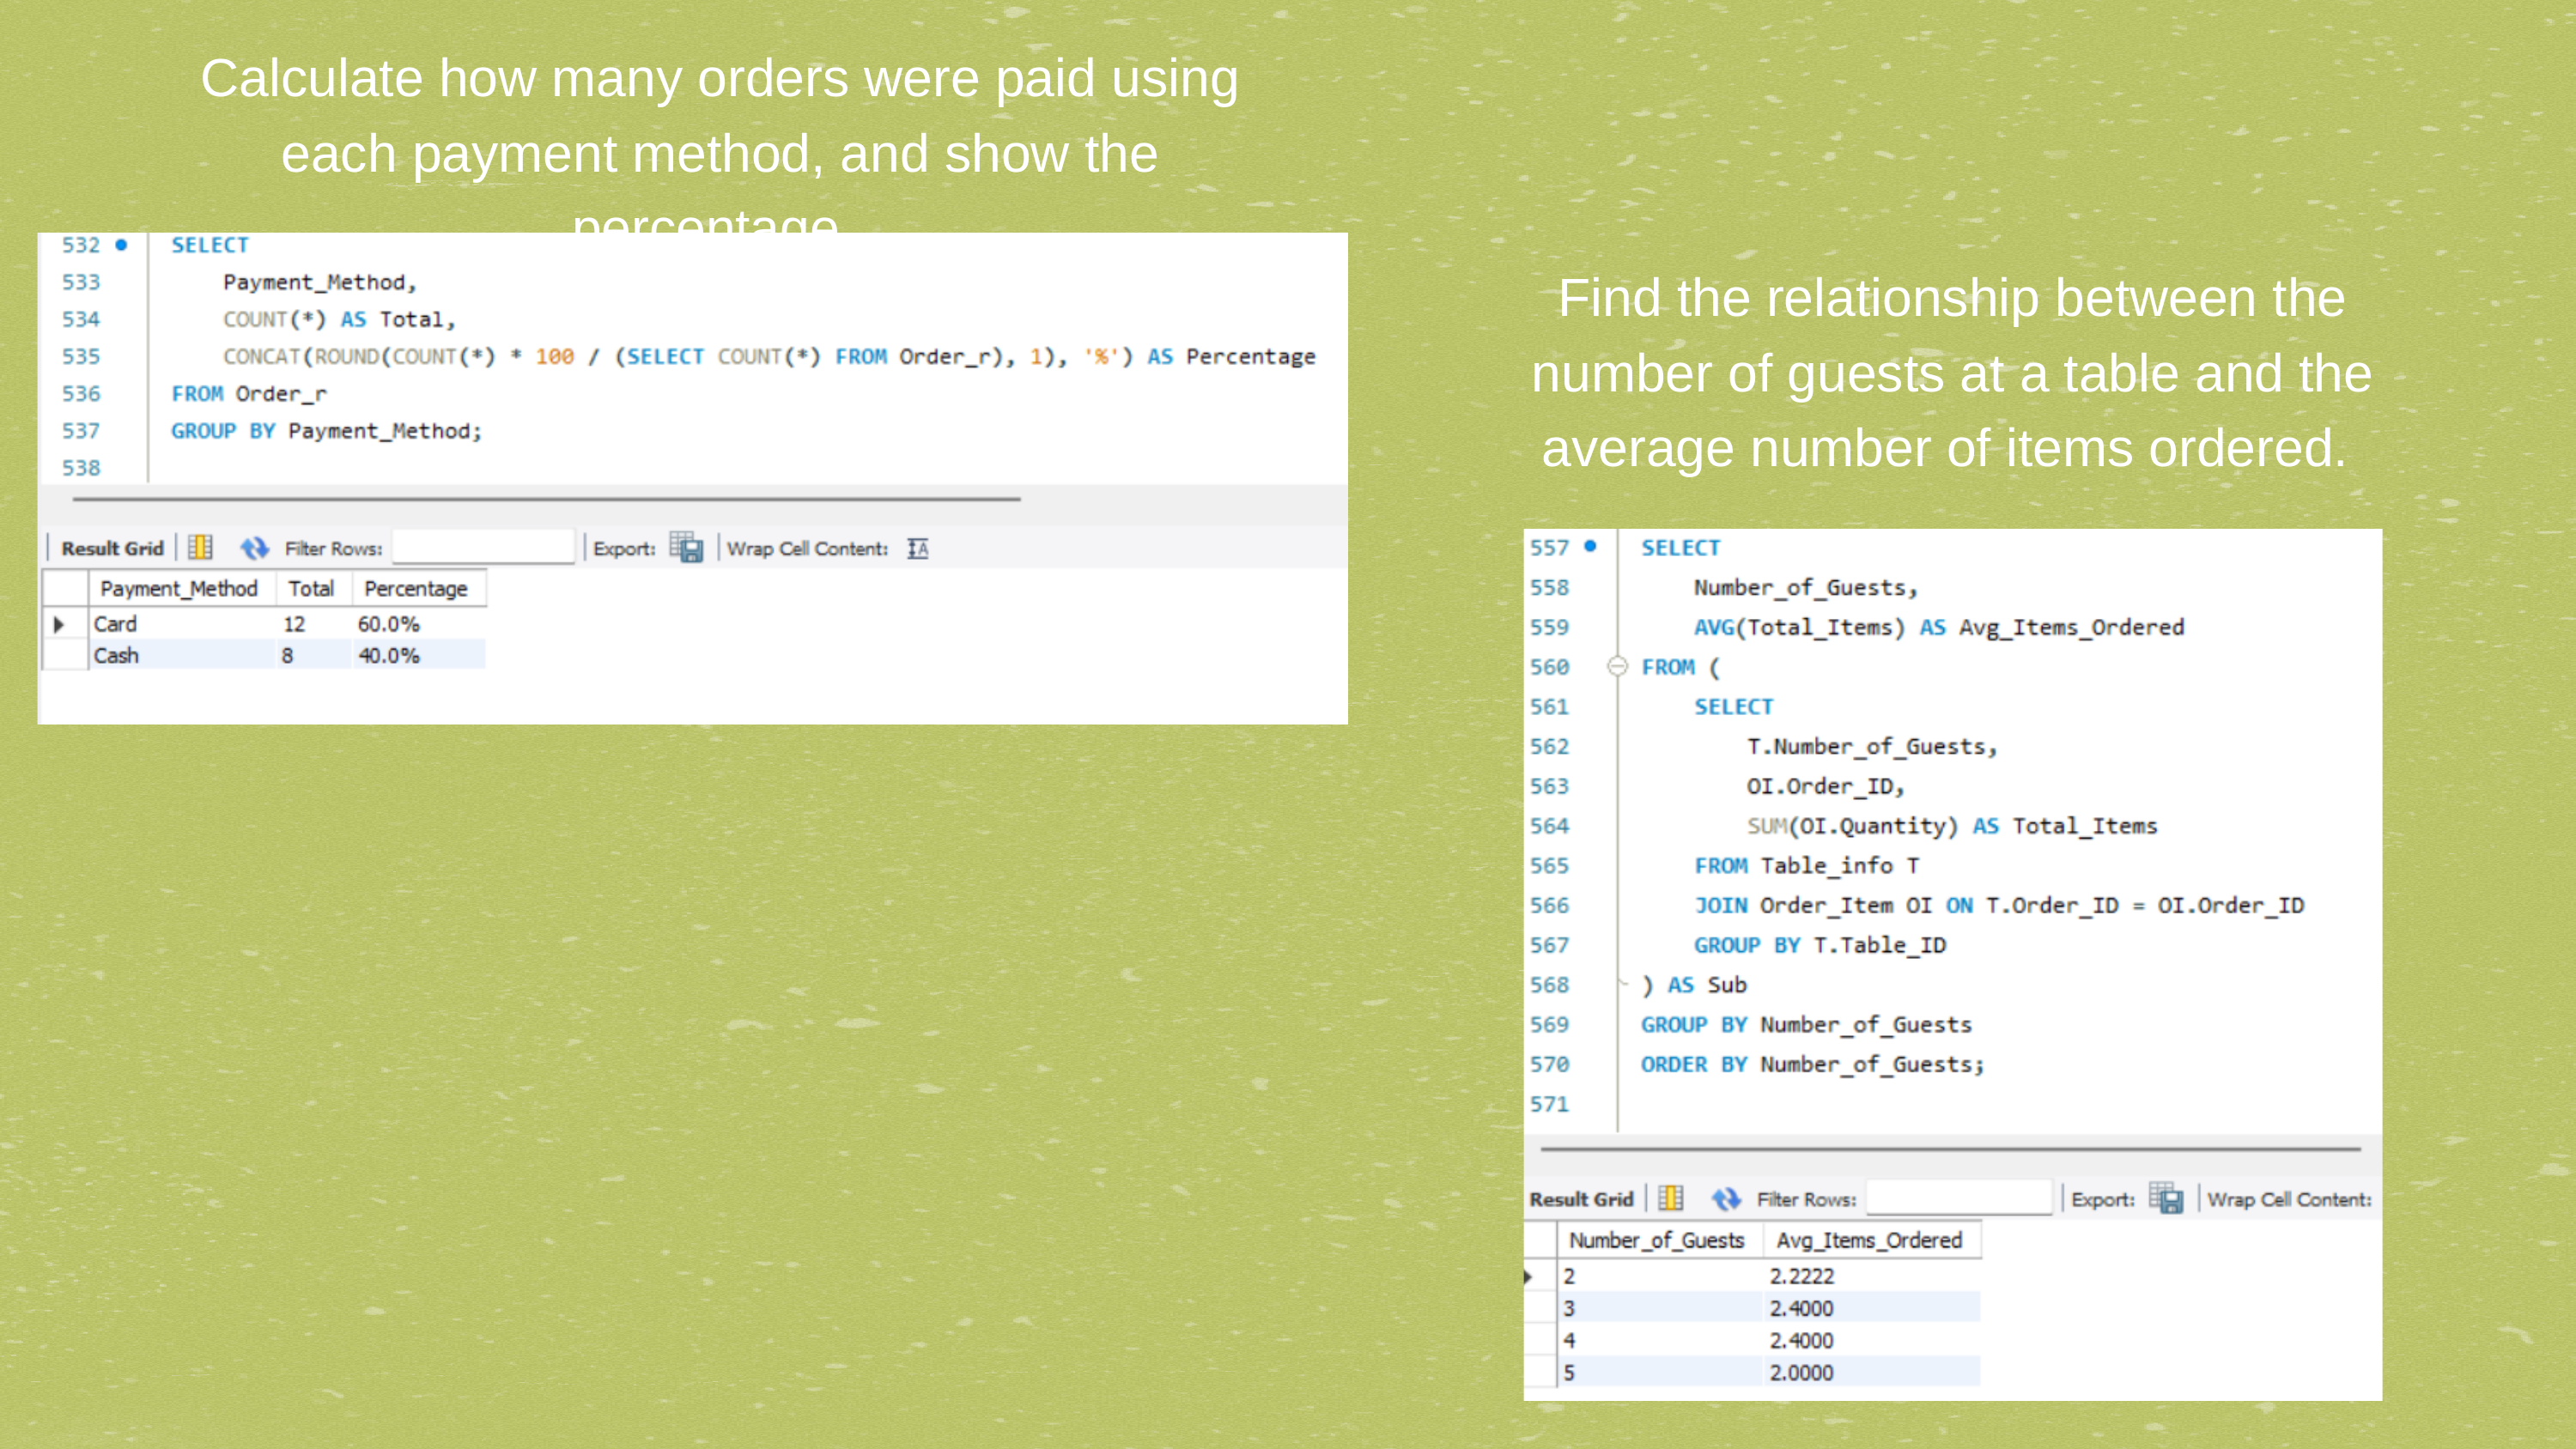

Calculate how many orders were paid using each payment method, and show the percentage

Find the relationship between the number of guests at a table and the average number of items ordered.